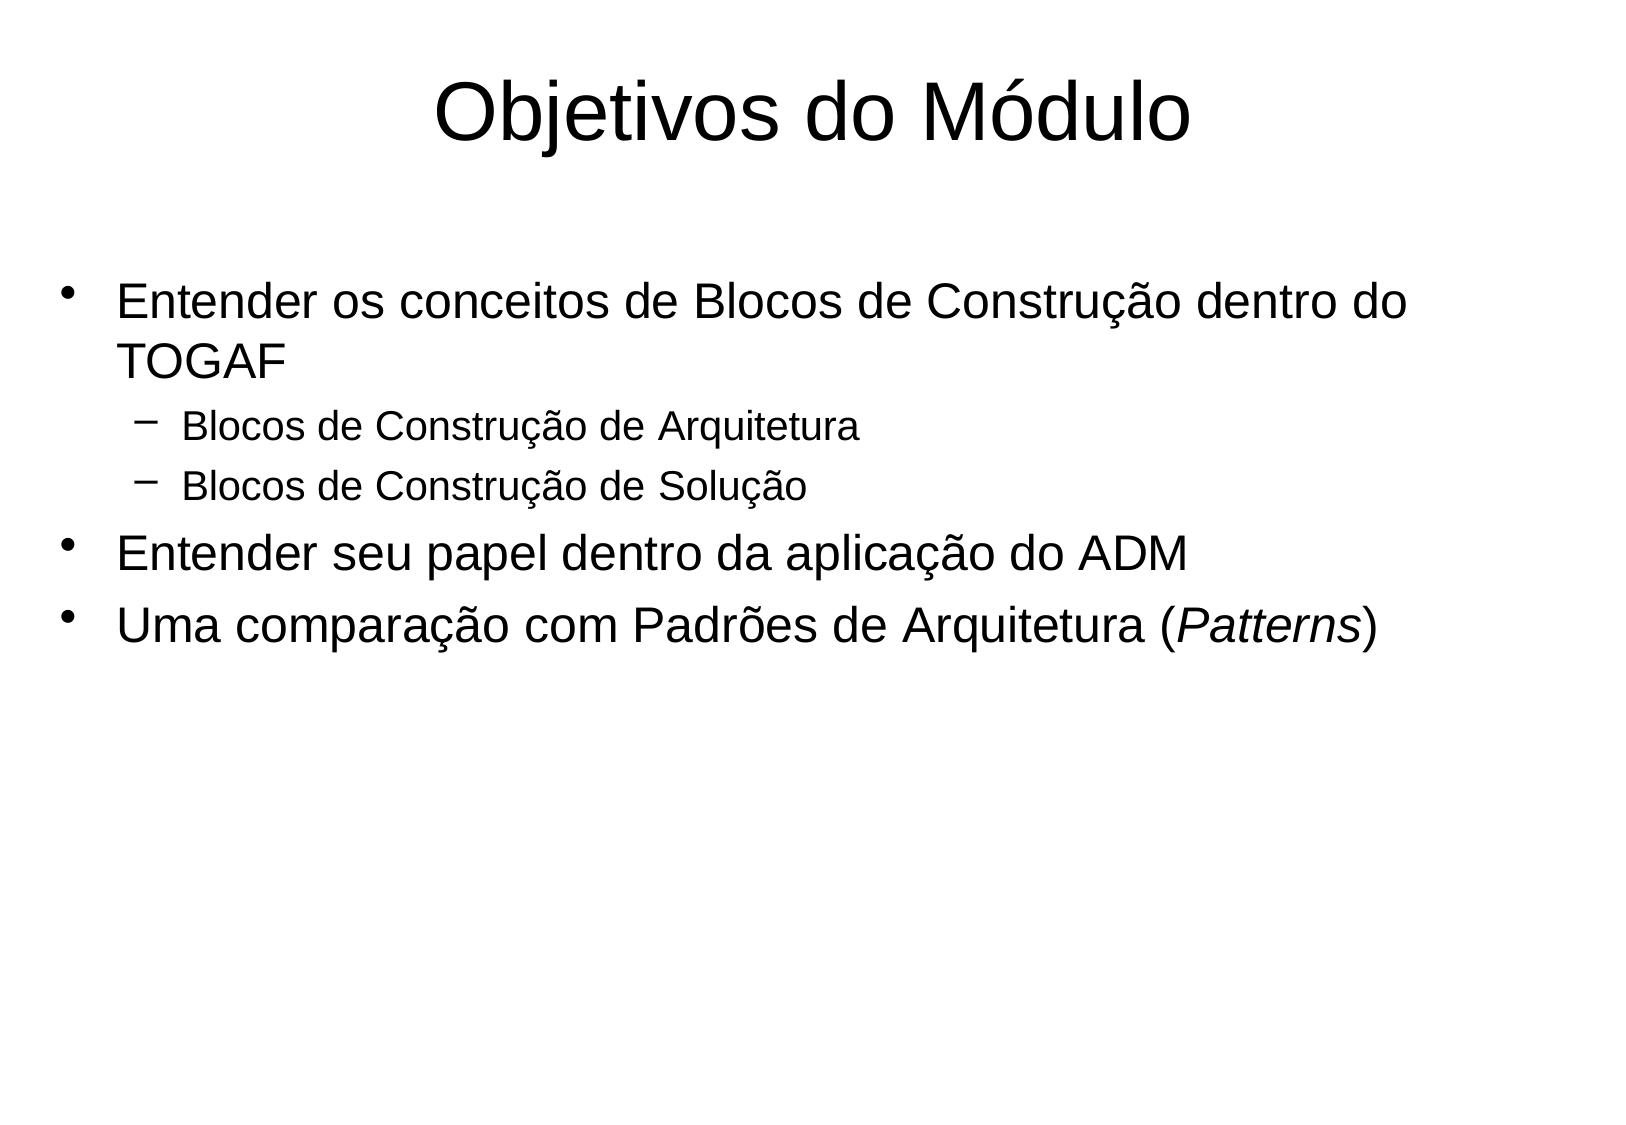

# Objetivos do Módulo
Entender os conceitos de Blocos de Construção dentro do
TOGAF
Blocos de Construção de Arquitetura
Blocos de Construção de Solução
Entender seu papel dentro da aplicação do ADM
Uma comparação com Padrões de Arquitetura (Patterns)